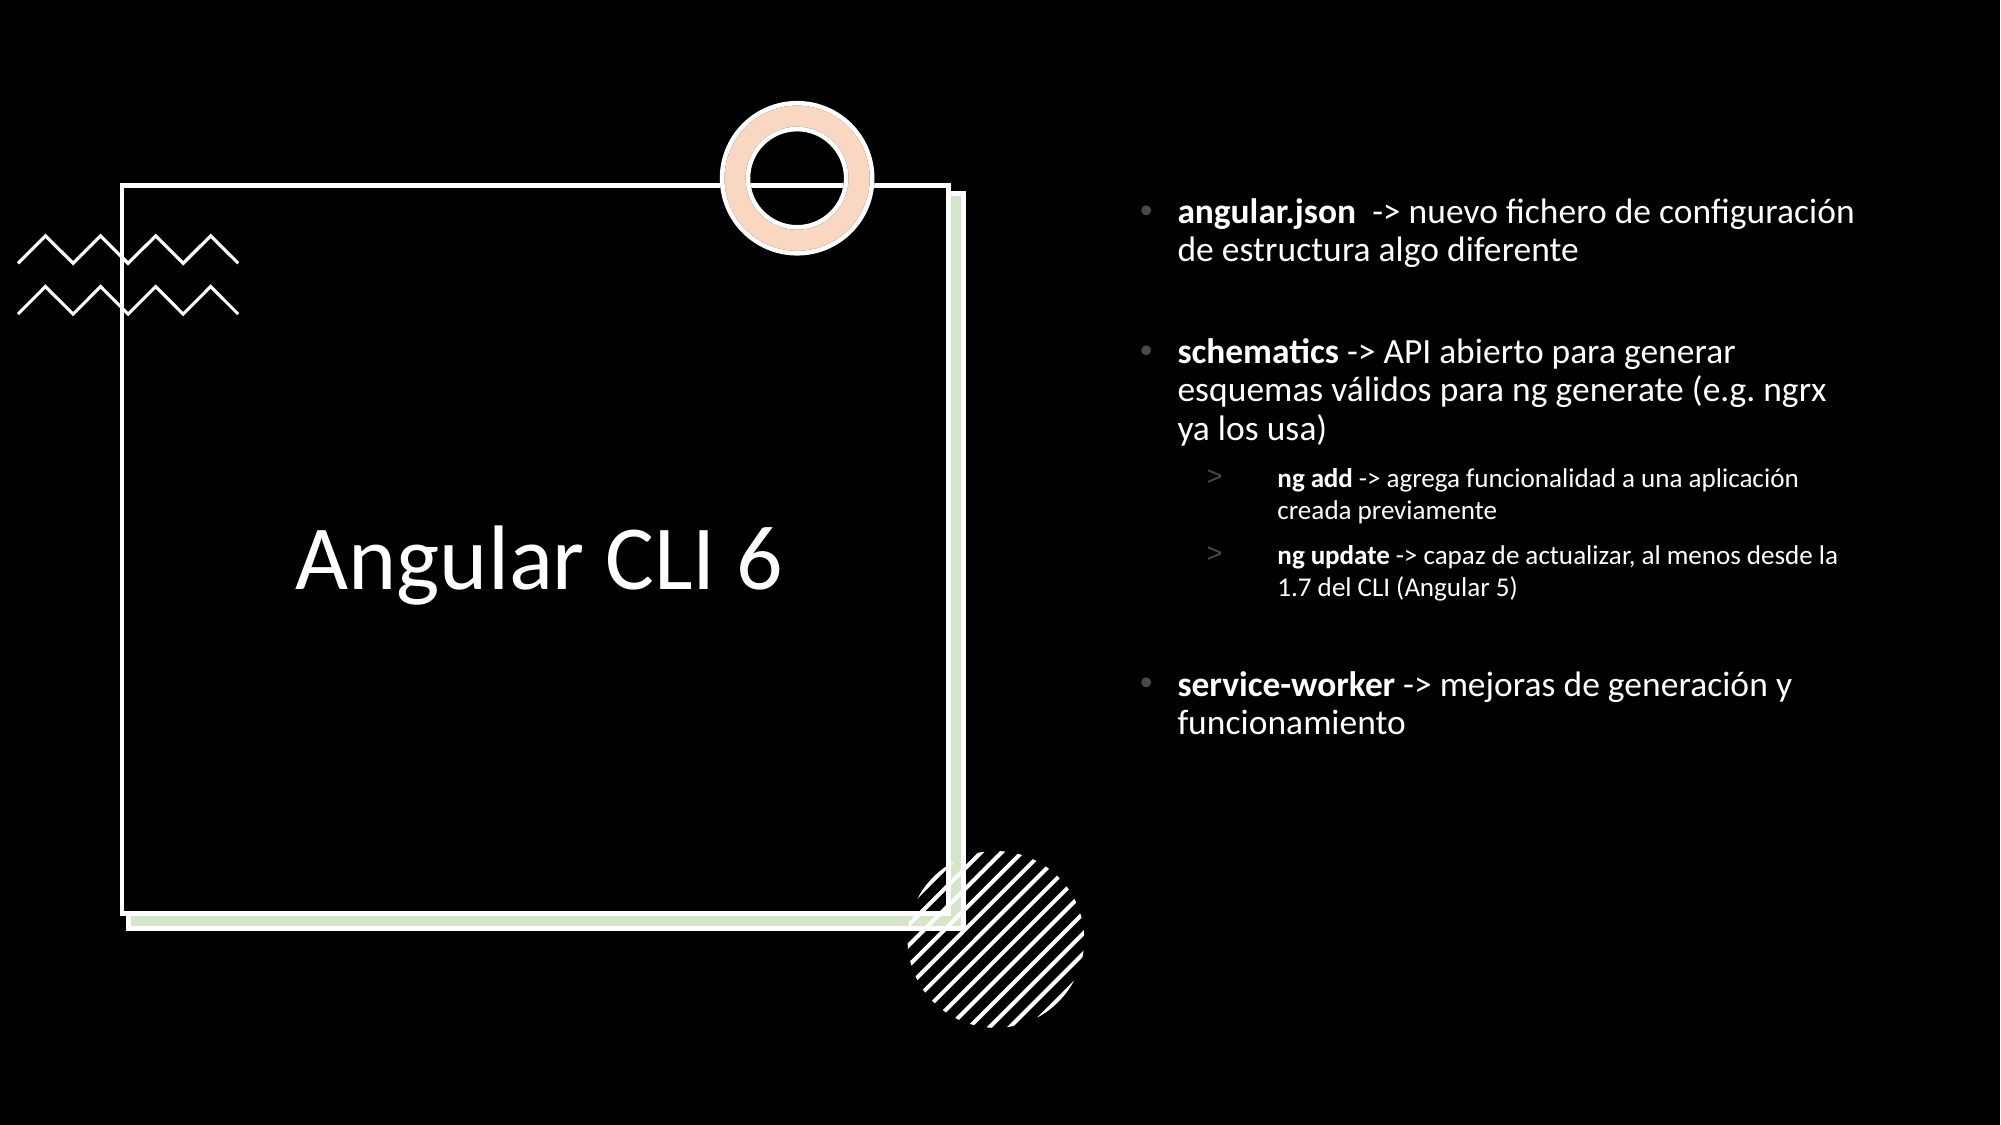

angular.json  -> nuevo fichero de configuración de estructura algo diferente

schematics -> API abierto para generar esquemas válidos para ng generate (e.g. ngrx ya los usa)
ng add -> agrega funcionalidad a una aplicación creada previamente
ng update -> capaz de actualizar, al menos desde la 1.7 del CLI (Angular 5)

service-worker -> mejoras de generación y funcionamiento

# Angular CLI 6